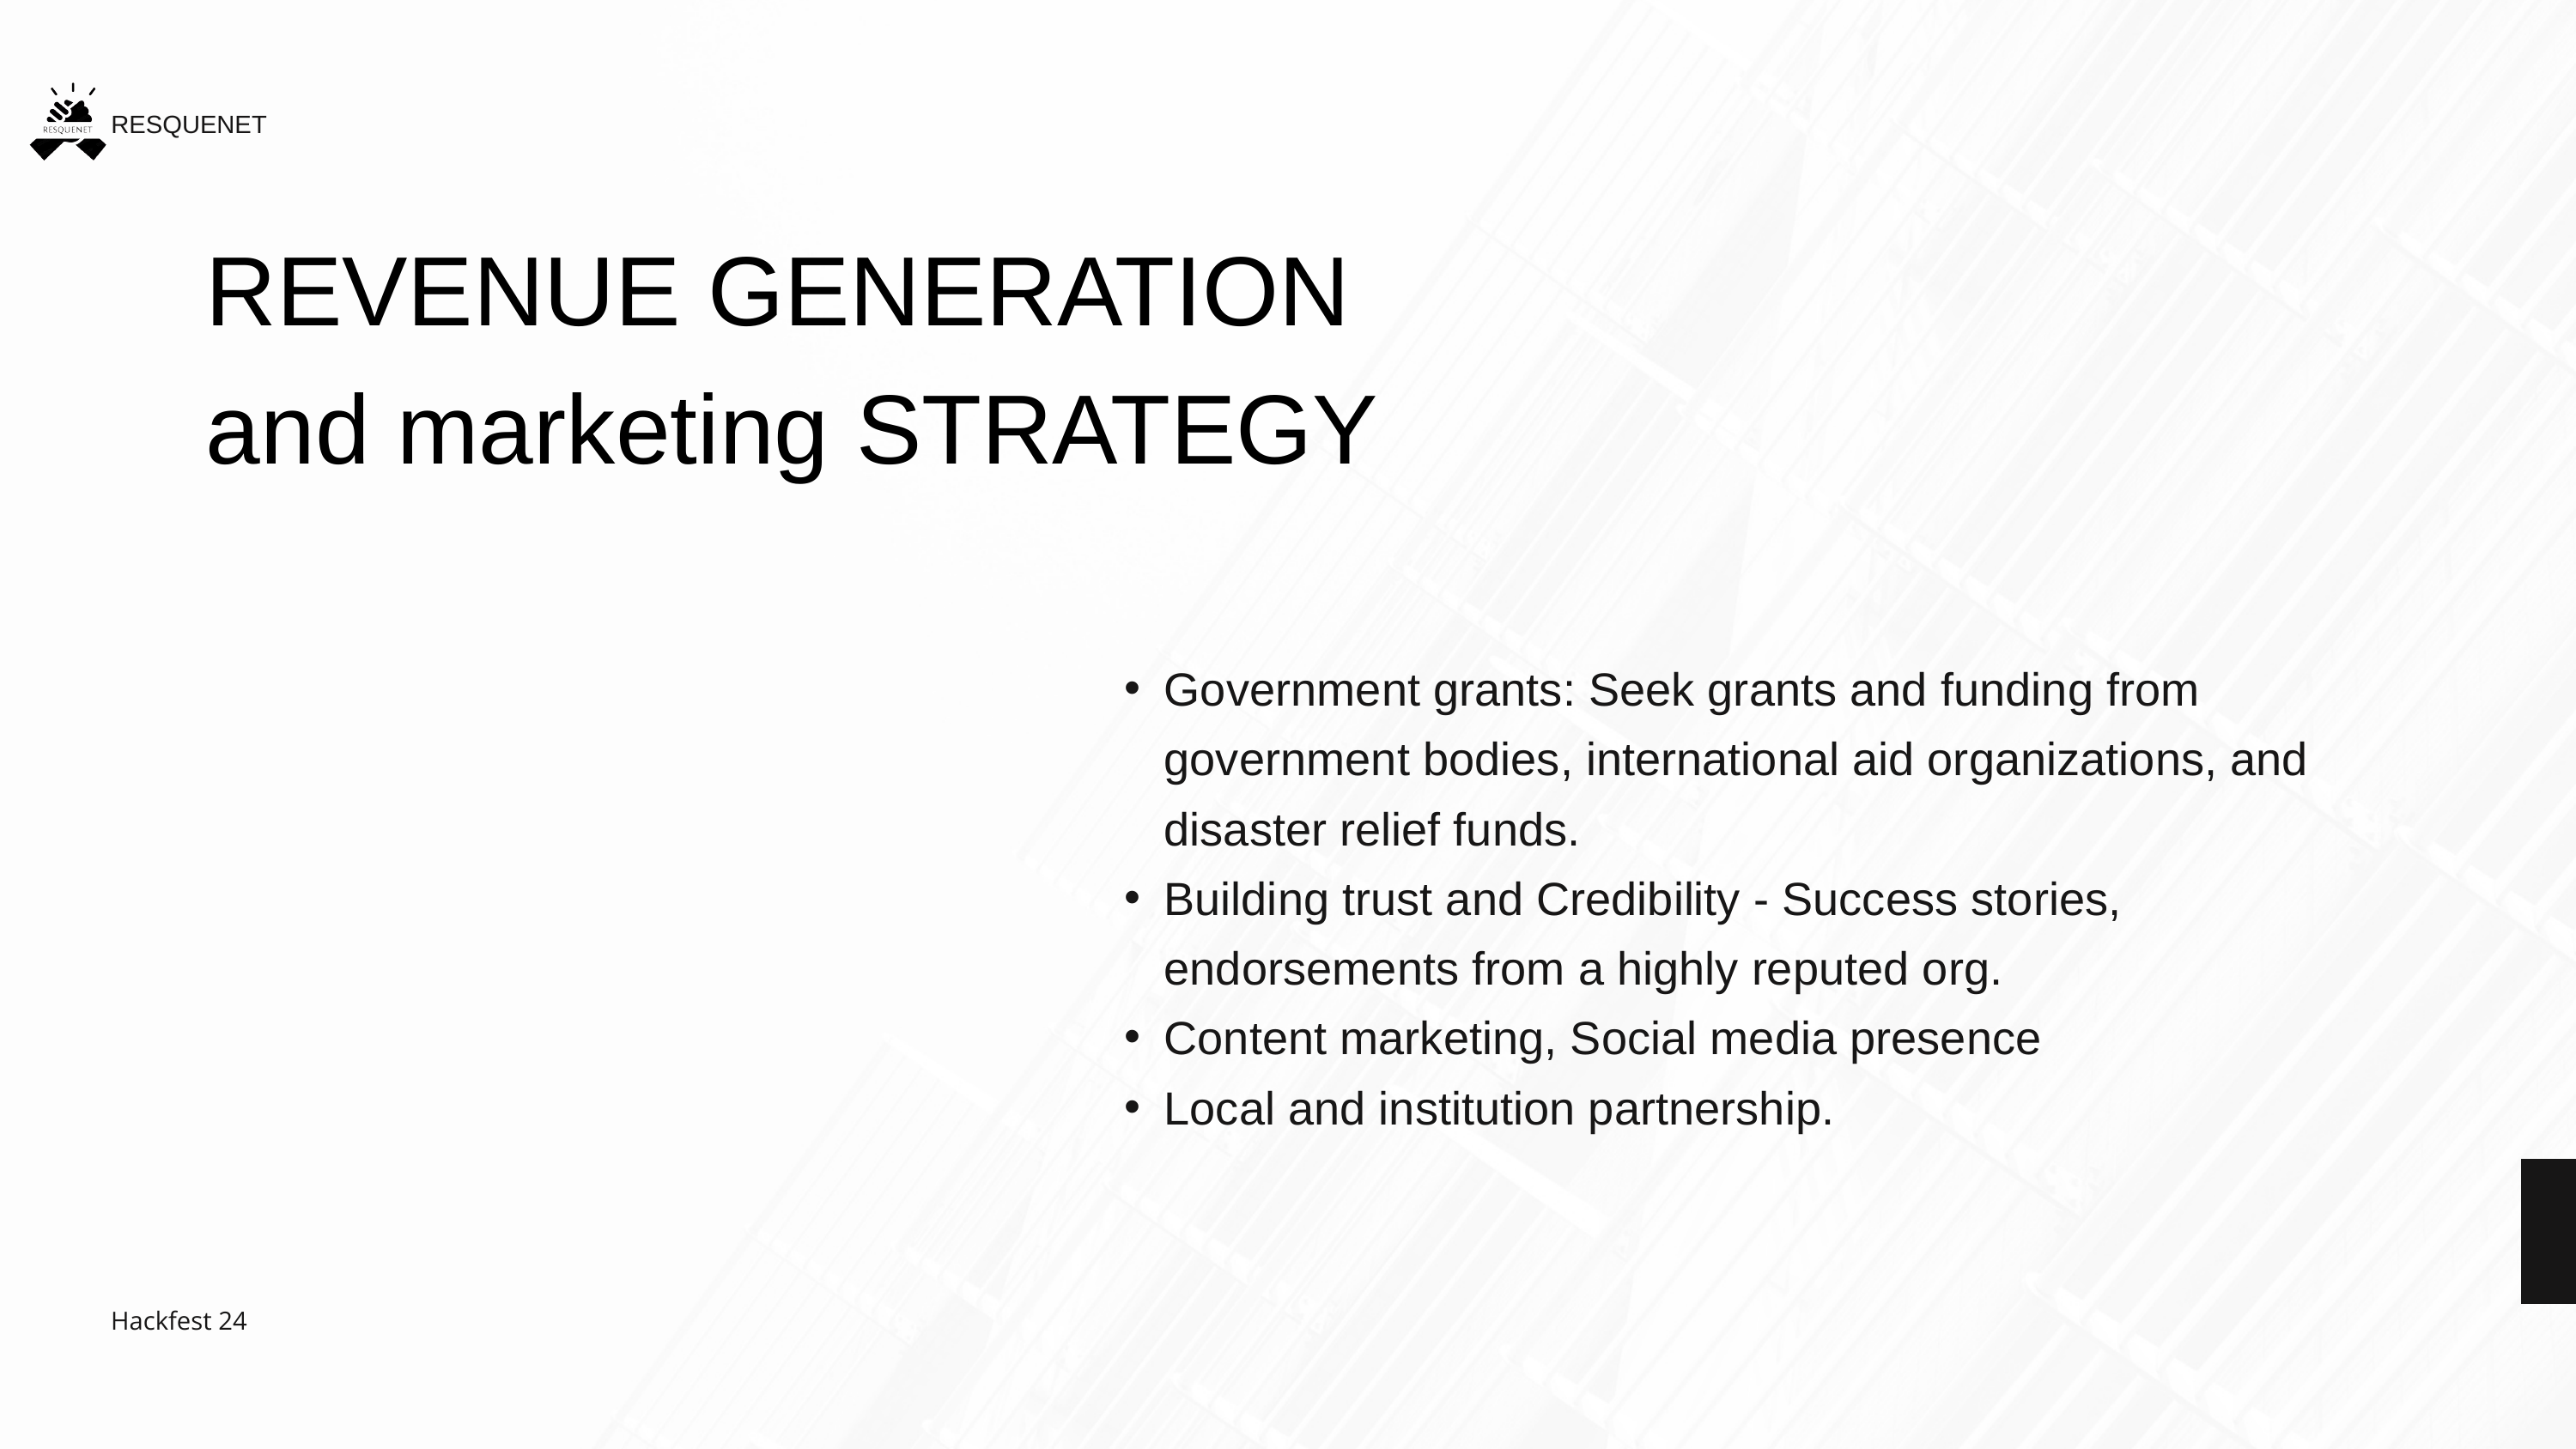

RESQUENET
REVENUE GENERATION and marketing STRATEGY
Government grants: Seek grants and funding from government bodies, international aid organizations, and disaster relief funds.
Building trust and Credibility - Success stories, endorsements from a highly reputed org.
Content marketing, Social media presence
Local and institution partnership.

Hackfest 24